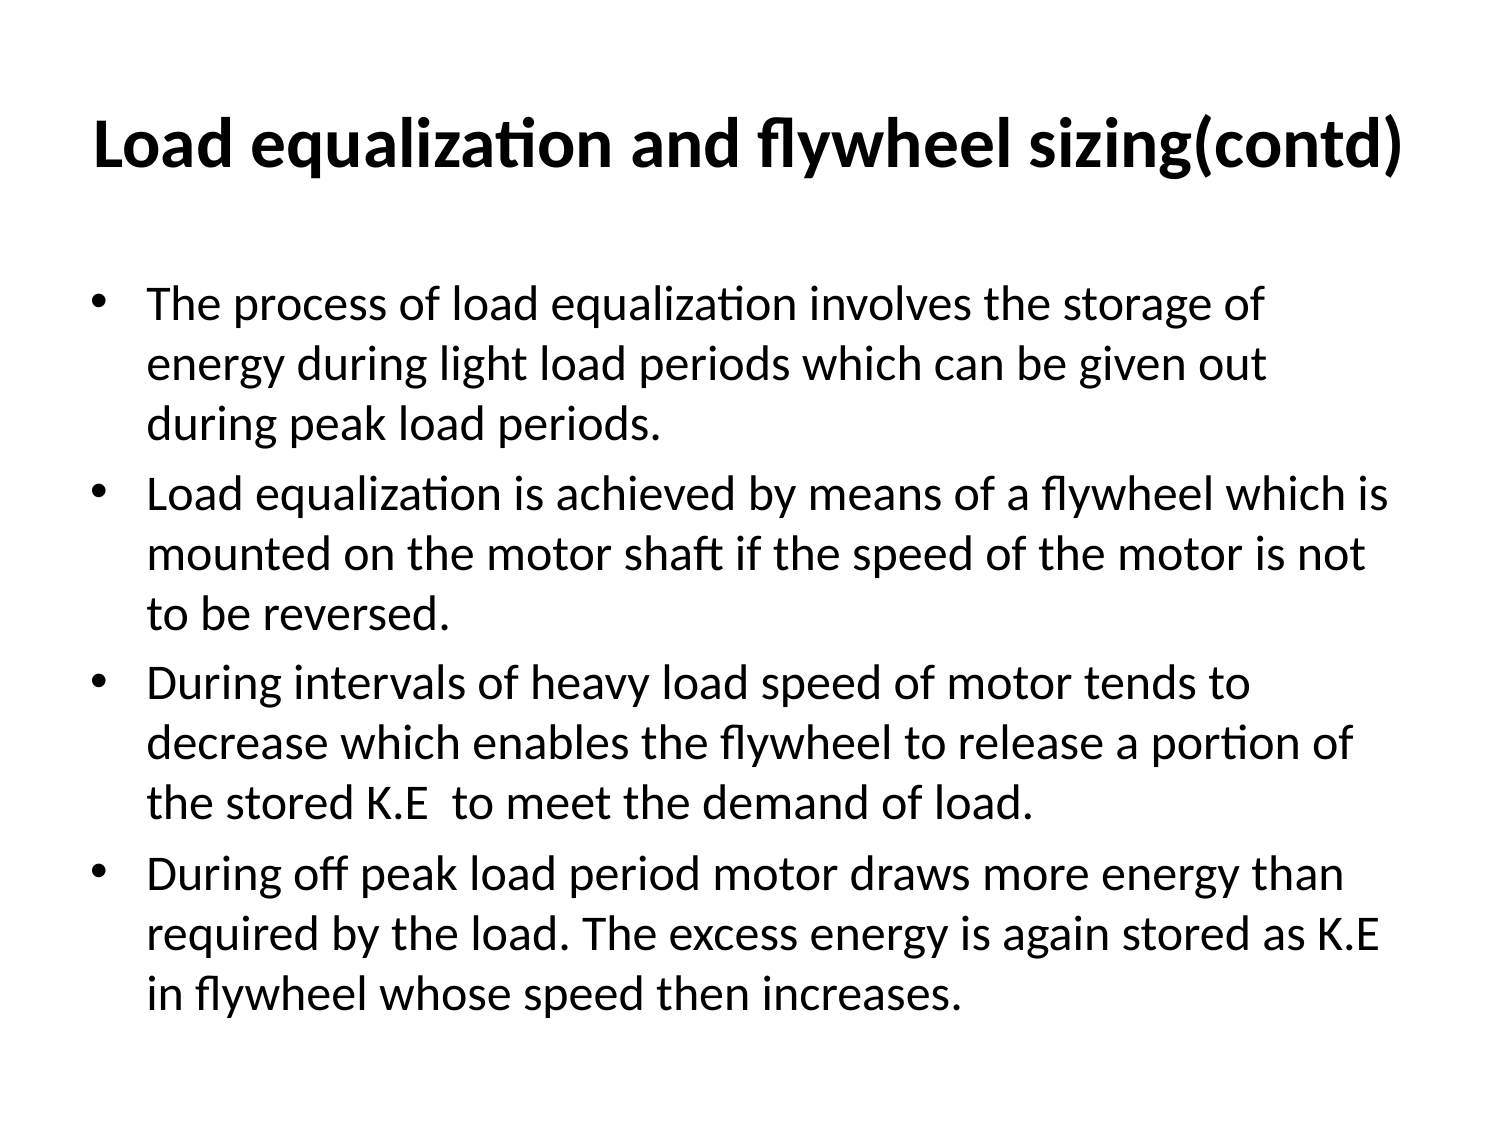

# Load equalization and flywheel sizing(contd)
The process of load equalization involves the storage of energy during light load periods which can be given out during peak load periods.
Load equalization is achieved by means of a flywheel which is mounted on the motor shaft if the speed of the motor is not to be reversed.
During intervals of heavy load speed of motor tends to decrease which enables the flywheel to release a portion of the stored K.E  to meet the demand of load.
During off peak load period motor draws more energy than required by the load. The excess energy is again stored as K.E in flywheel whose speed then increases.